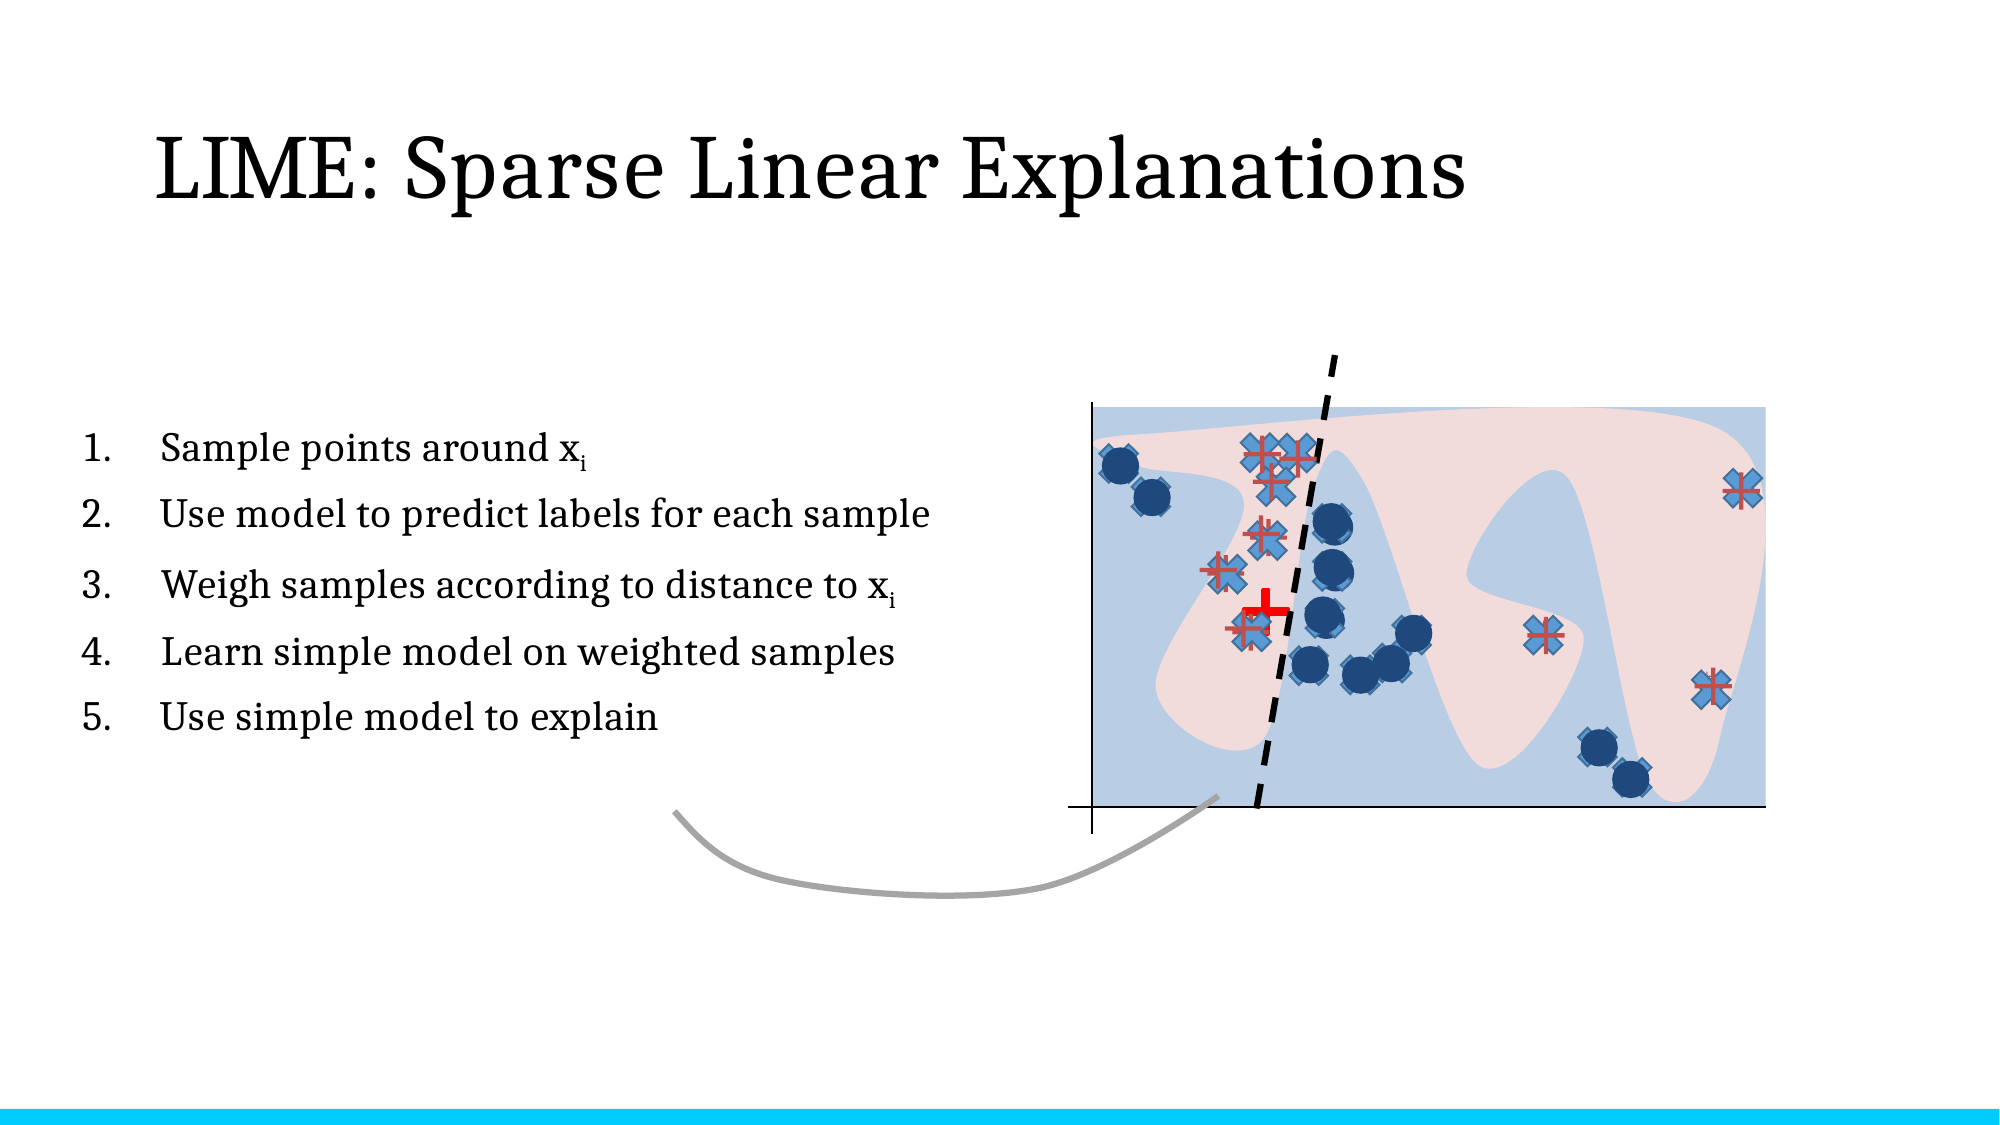

# LIME: Sparse Linear Explanations

Sample points around xi
Use model to predict labels for each sample
Weigh samples according to distance to xi
Learn simple model on weighted samples
Use simple model to explain